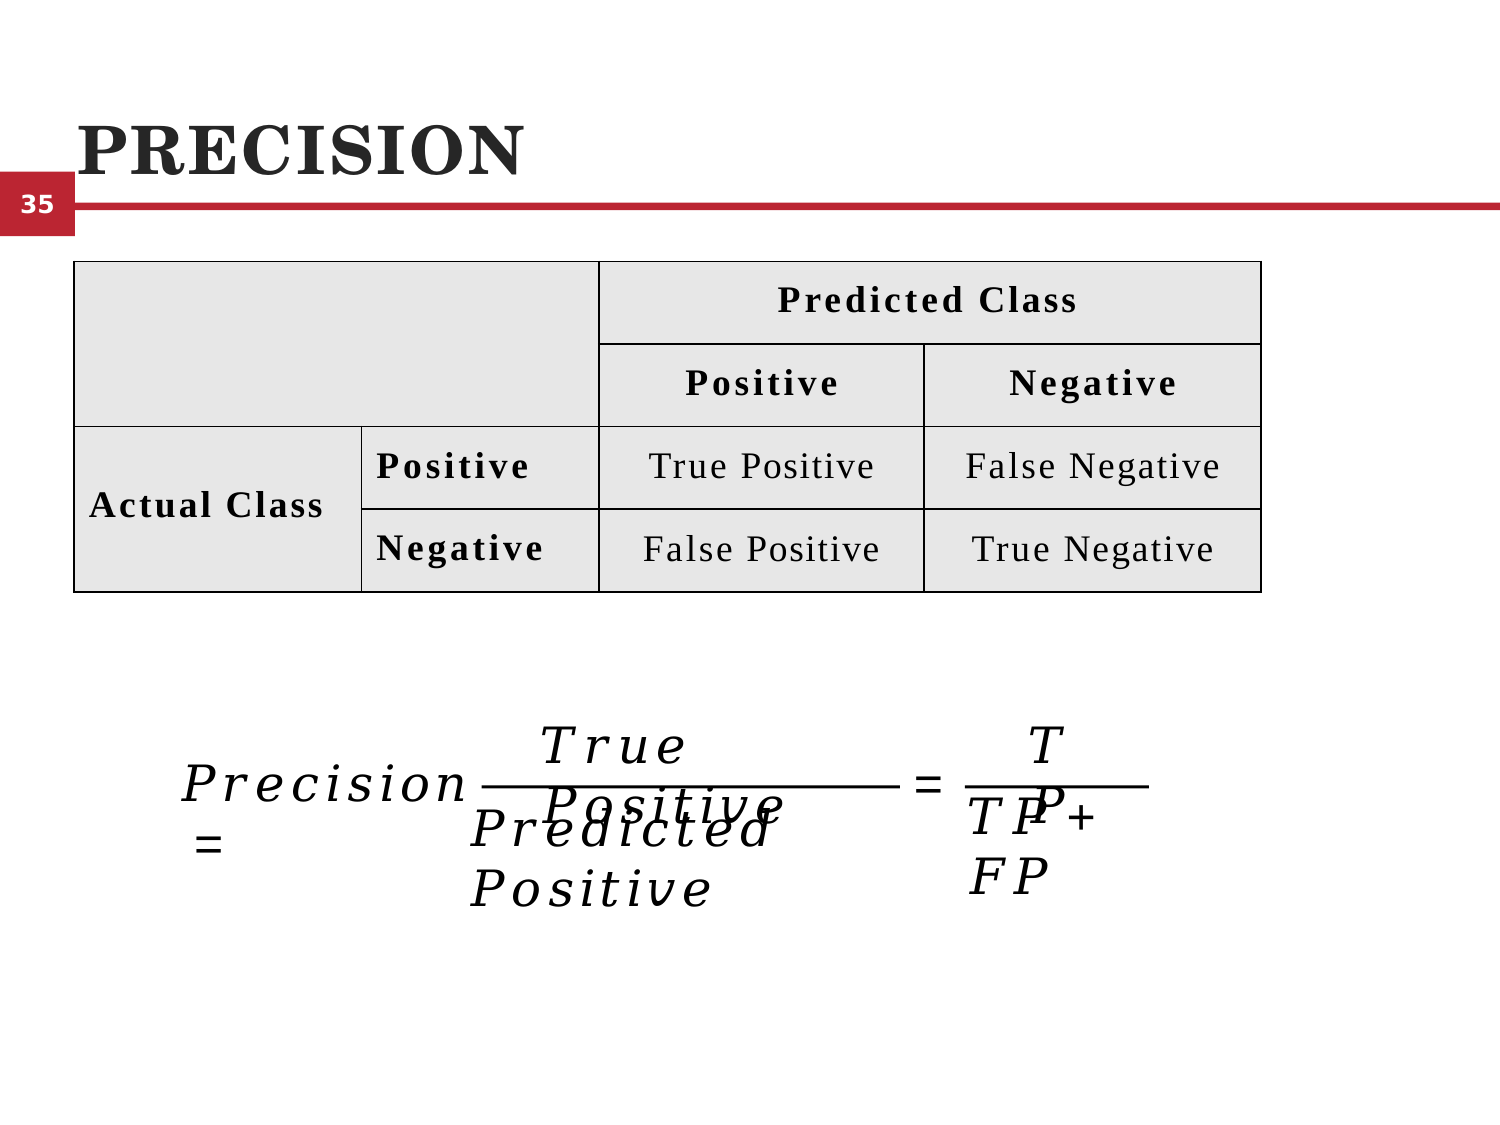

# Precision
|  |  | Predicted Class |  |
| --- | --- | --- | --- |
|  |  | Positive | Negative |
| Actual Class | Positive | True Positive | False Negative |
|  | Negative | False Positive | True Negative |
𝑇𝑟𝑢𝑒 𝑃𝑜𝑠𝑖𝑡𝑖𝑣𝑒
𝑇𝑃
𝑃𝑟𝑒𝑐𝑖𝑠𝑖𝑜𝑛 =
=
𝑇𝑃 + 𝐹𝑃

𝑃𝑟𝑒𝑑𝑖𝑐𝑡𝑒𝑑 𝑃𝑜𝑠𝑖𝑡𝑖𝑣𝑒
8